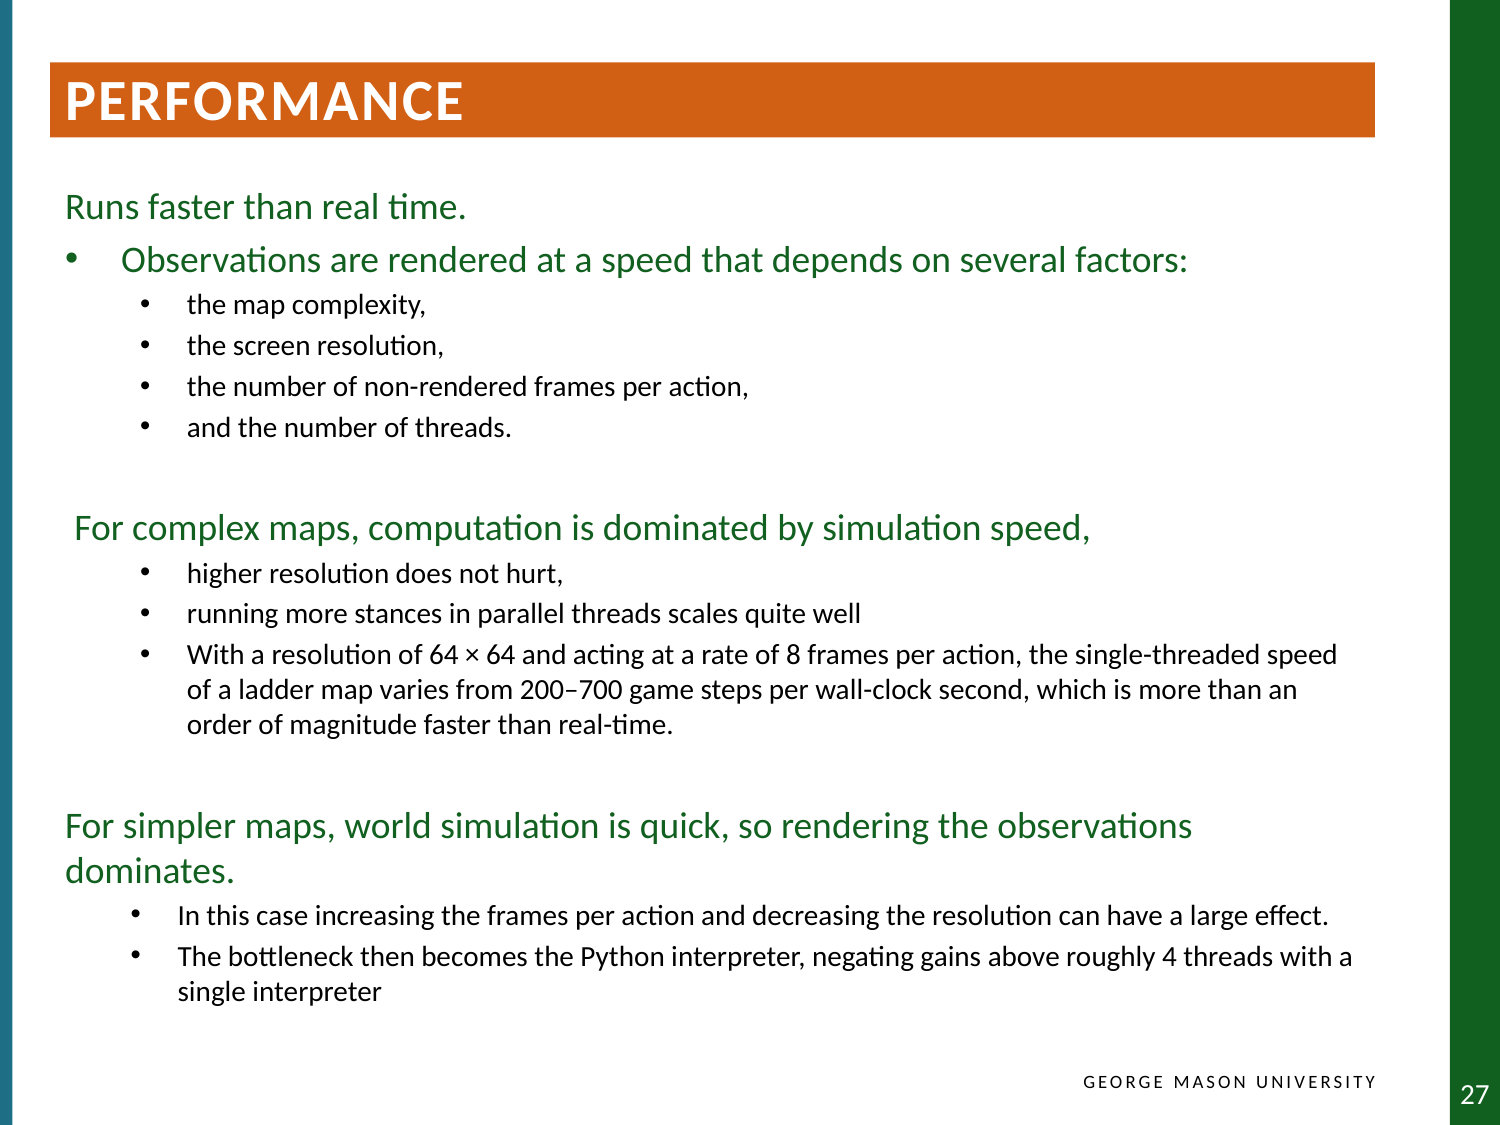

Performance
Runs faster than real time.
Observations are rendered at a speed that depends on several factors:
the map complexity,
the screen resolution,
the number of non-rendered frames per action,
and the number of threads.

For complex maps, computation is dominated by simulation speed,
higher resolution does not hurt,
running more stances in parallel threads scales quite well
With a resolution of 64 × 64 and acting at a rate of 8 frames per action, the single-threaded speed of a ladder map varies from 200–700 game steps per wall-clock second, which is more than an order of magnitude faster than real-time.

For simpler maps, world simulation is quick, so rendering the observations dominates.
In this case increasing the frames per action and decreasing the resolution can have a large effect.
The bottleneck then becomes the Python interpreter, negating gains above roughly 4 threads with a single interpreter